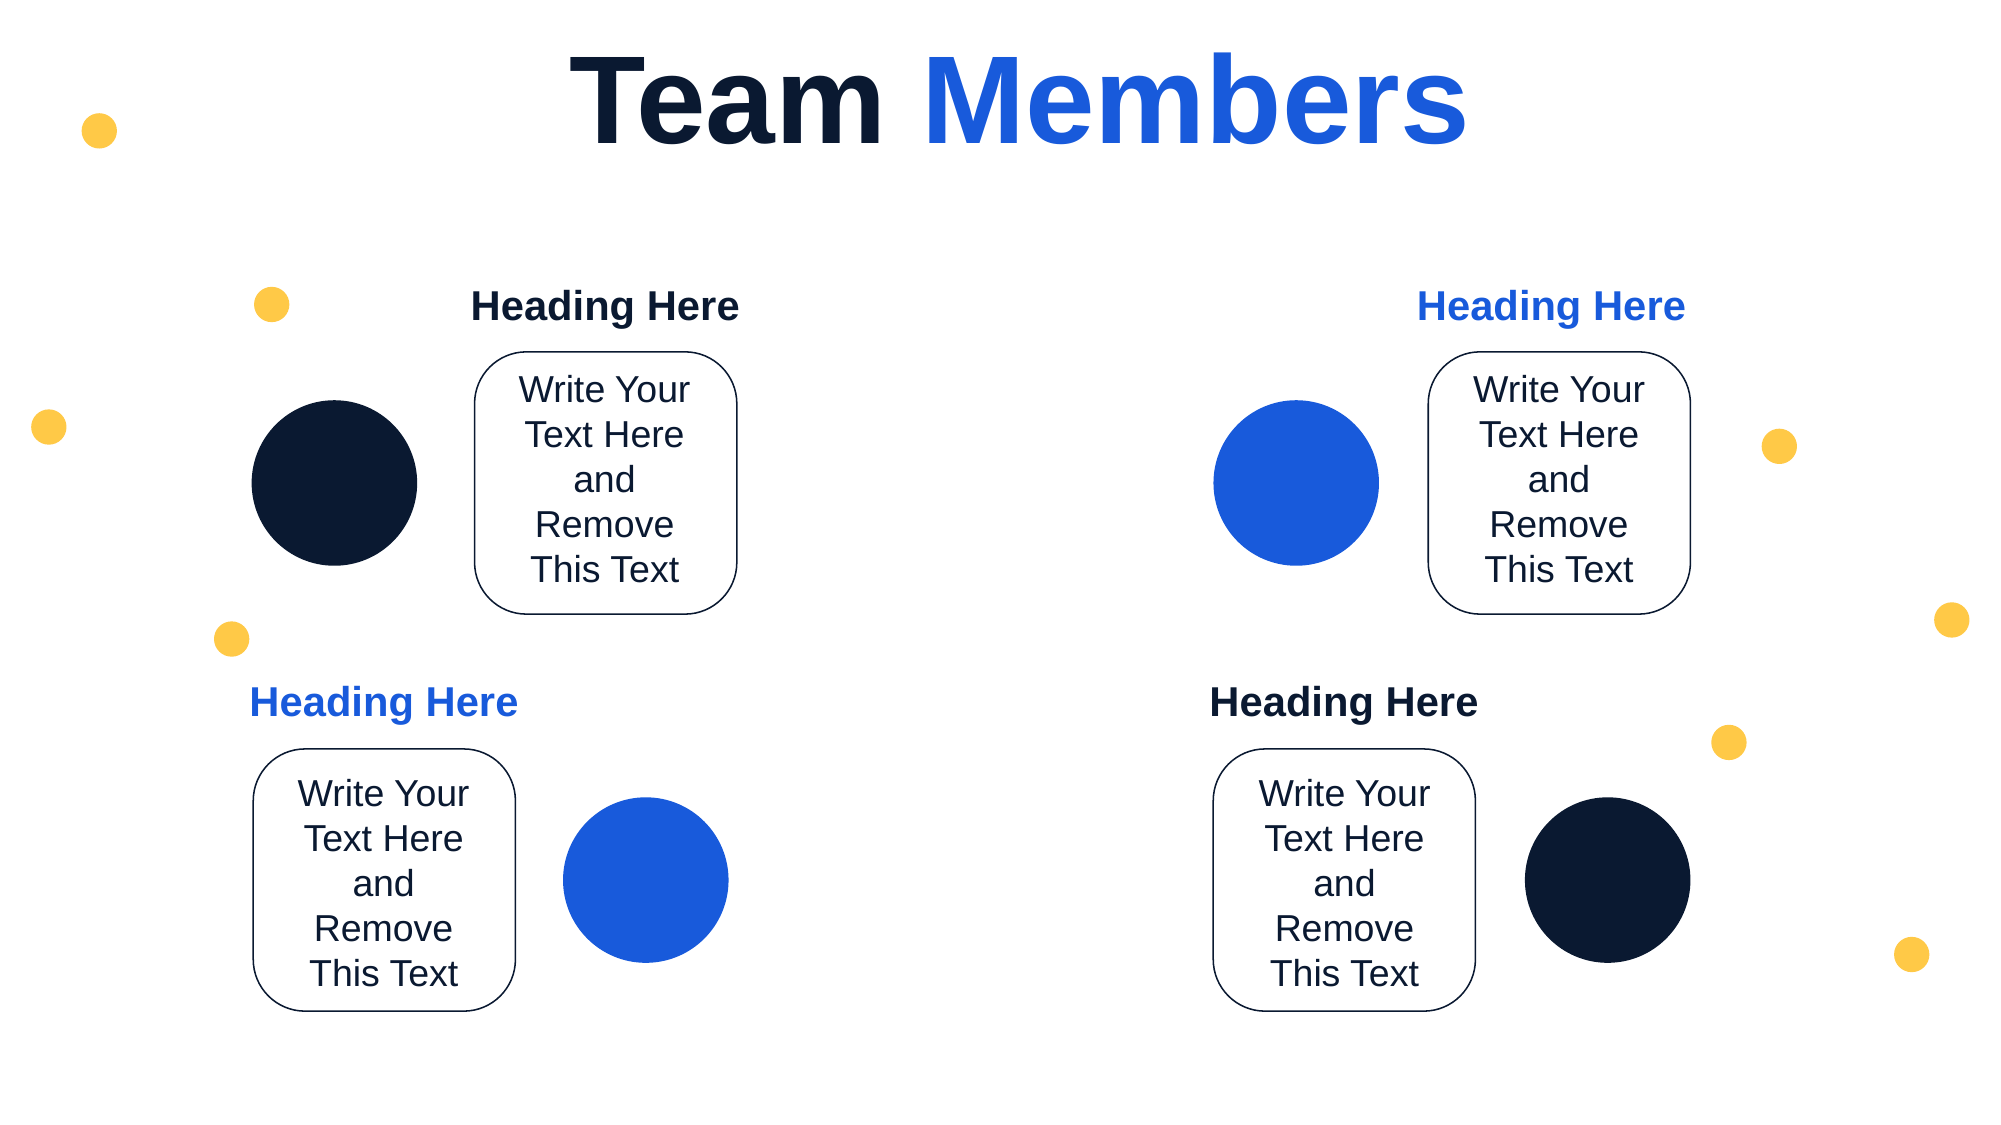

Team Members

Heading Here
Heading Here

Write Your Text Here and Remove This Text

Write Your Text Here and Remove This Text

Heading Here
Heading Here

Write Your Text Here and Remove This Text

Write Your Text Here and Remove This Text